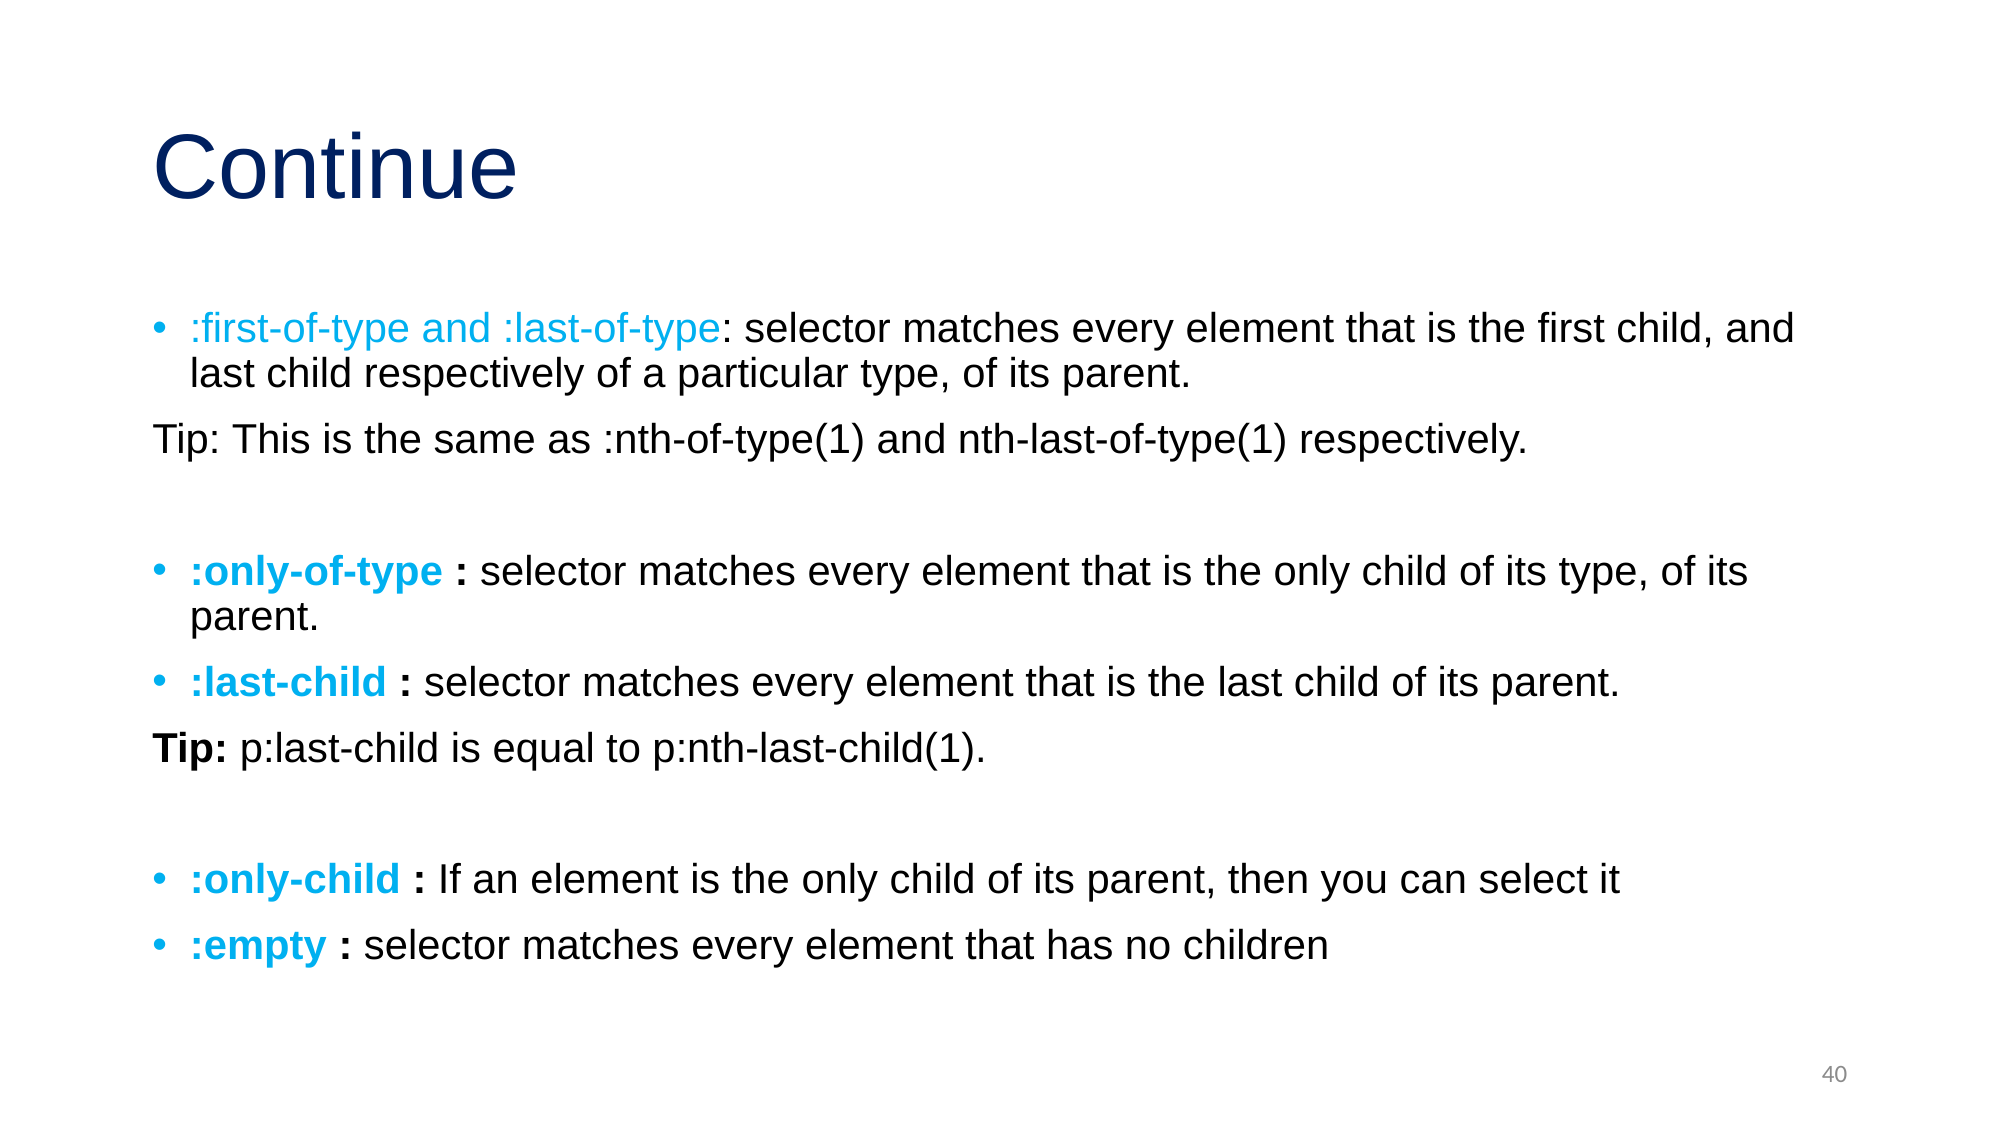

# Continue
:first-of-type and :last-of-type: selector matches every element that is the first child, and last child respectively of a particular type, of its parent.
Tip: This is the same as :nth-of-type(1) and nth-last-of-type(1) respectively.

:only-of-type : selector matches every element that is the only child of its type, of its parent.
:last-child : selector matches every element that is the last child of its parent.
Tip: p:last-child is equal to p:nth-last-child(1).

:only-child : If an element is the only child of its parent, then you can select it
:empty : selector matches every element that has no children
40